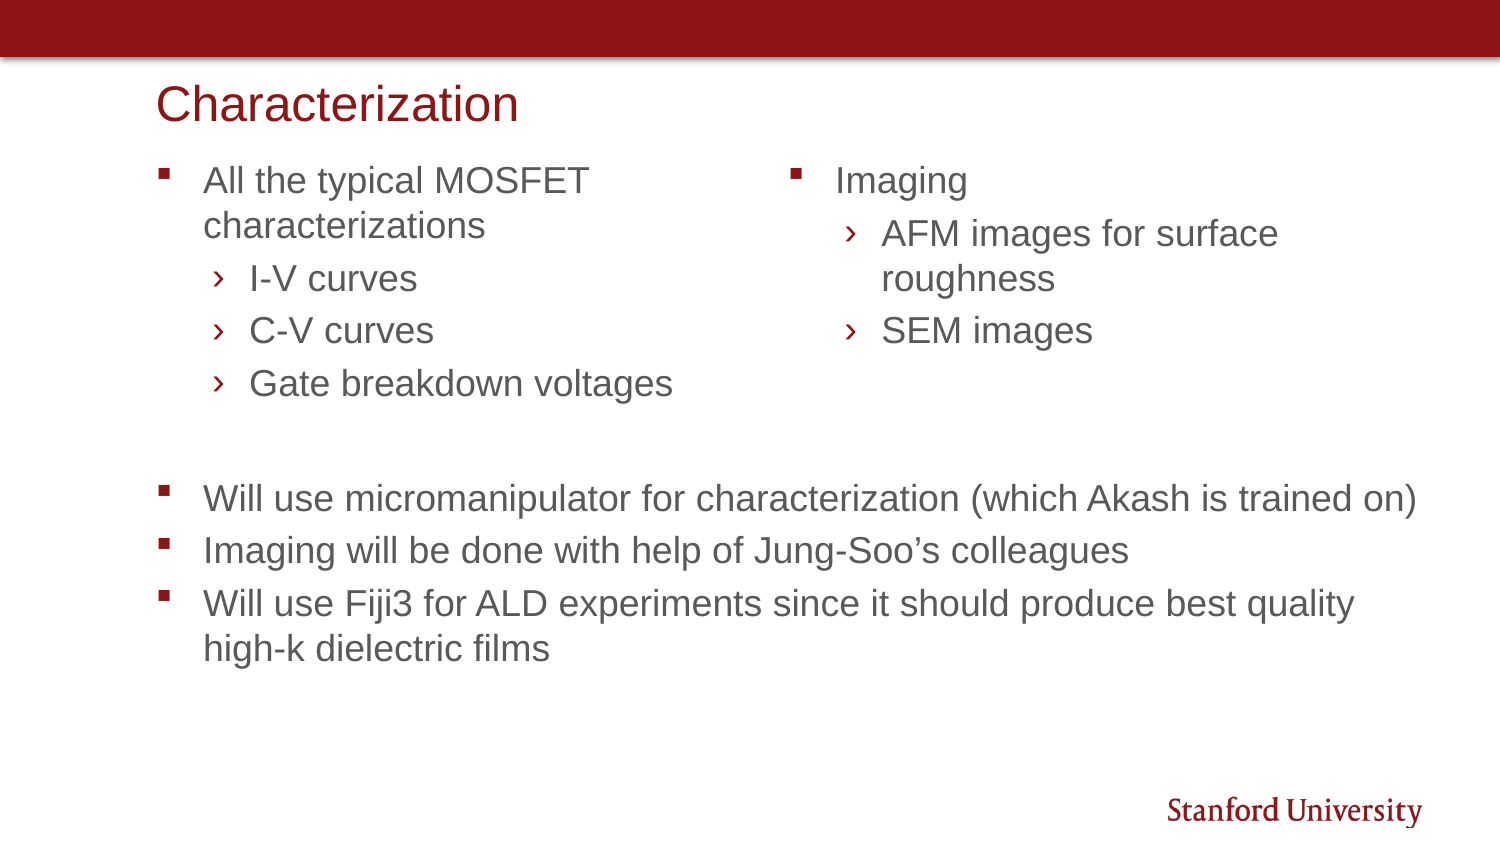

# Characterization
All the typical MOSFET characterizations
I-V curves
C-V curves
Gate breakdown voltages
Imaging
AFM images for surface roughness
SEM images
Will use micromanipulator for characterization (which Akash is trained on)
Imaging will be done with help of Jung-Soo’s colleagues
Will use Fiji3 for ALD experiments since it should produce best quality high-k dielectric films